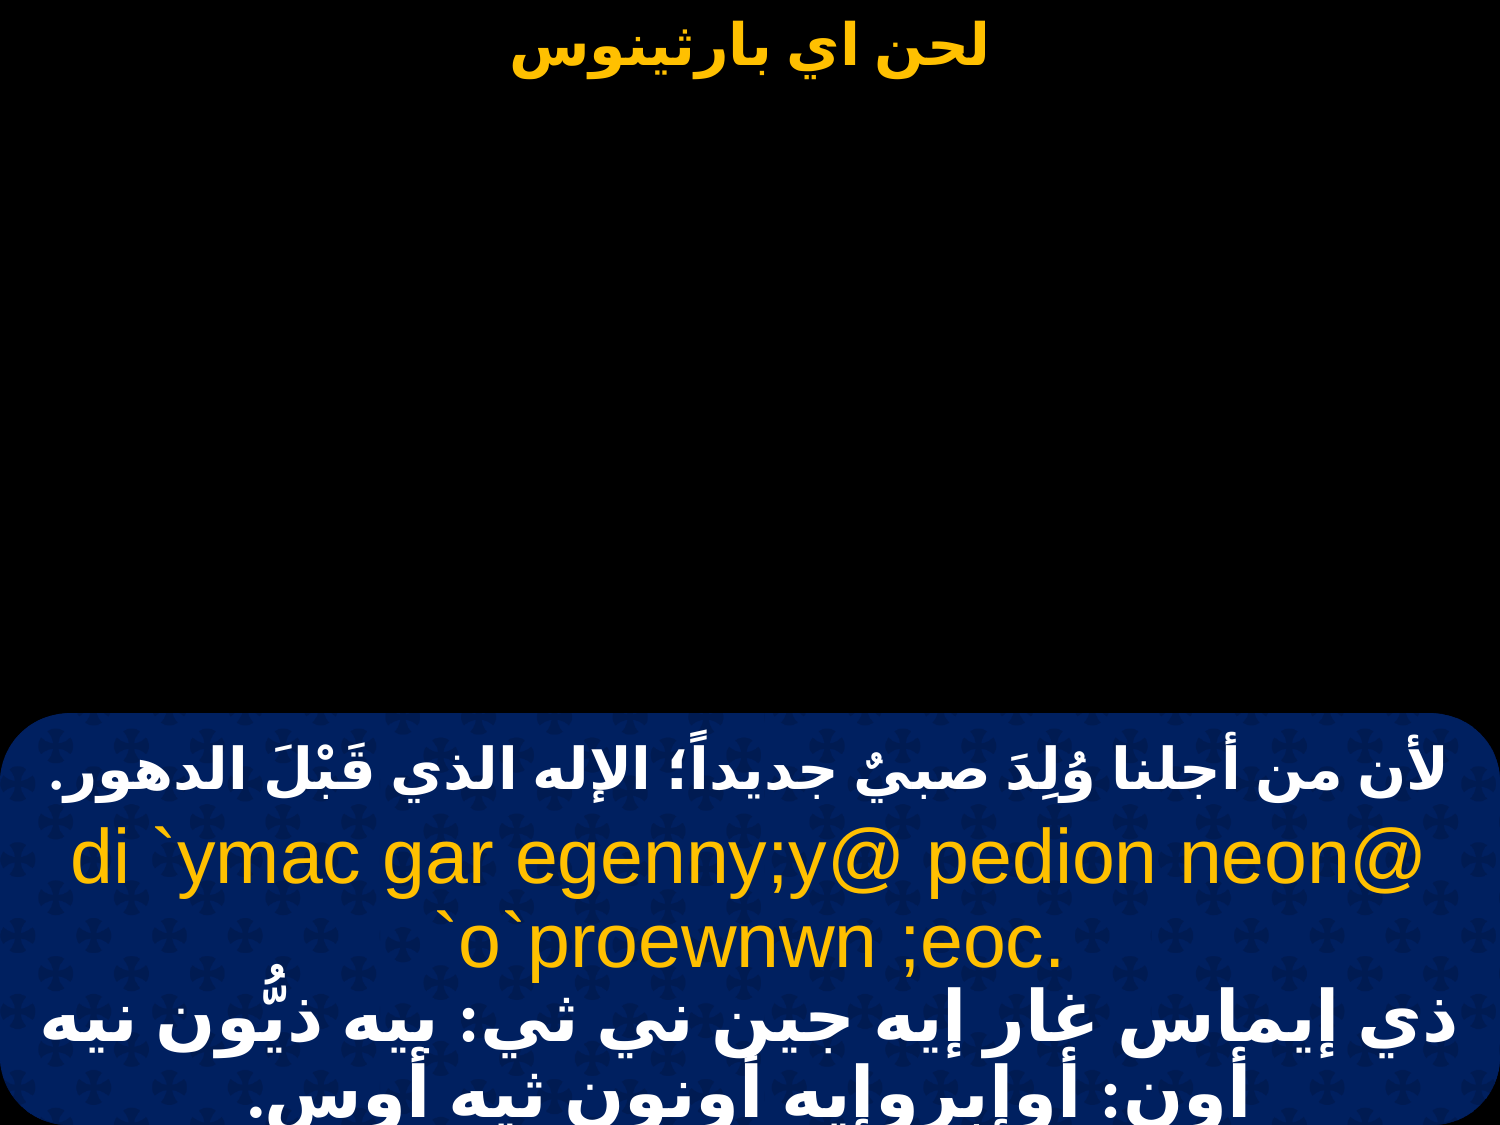

# لأن من أجلنا وُلِدَ صبيٌ جديداً؛ الإله الذي قَبْلَ الدهور.
di `ymac gar egenny;y@ pedion neon@ `o`proewnwn ;eoc.
ذي إيماس غار إيه جين ني ثي: بيه ذيُّون نيه أون: أوإبروإيه أونون ثيه أوس.